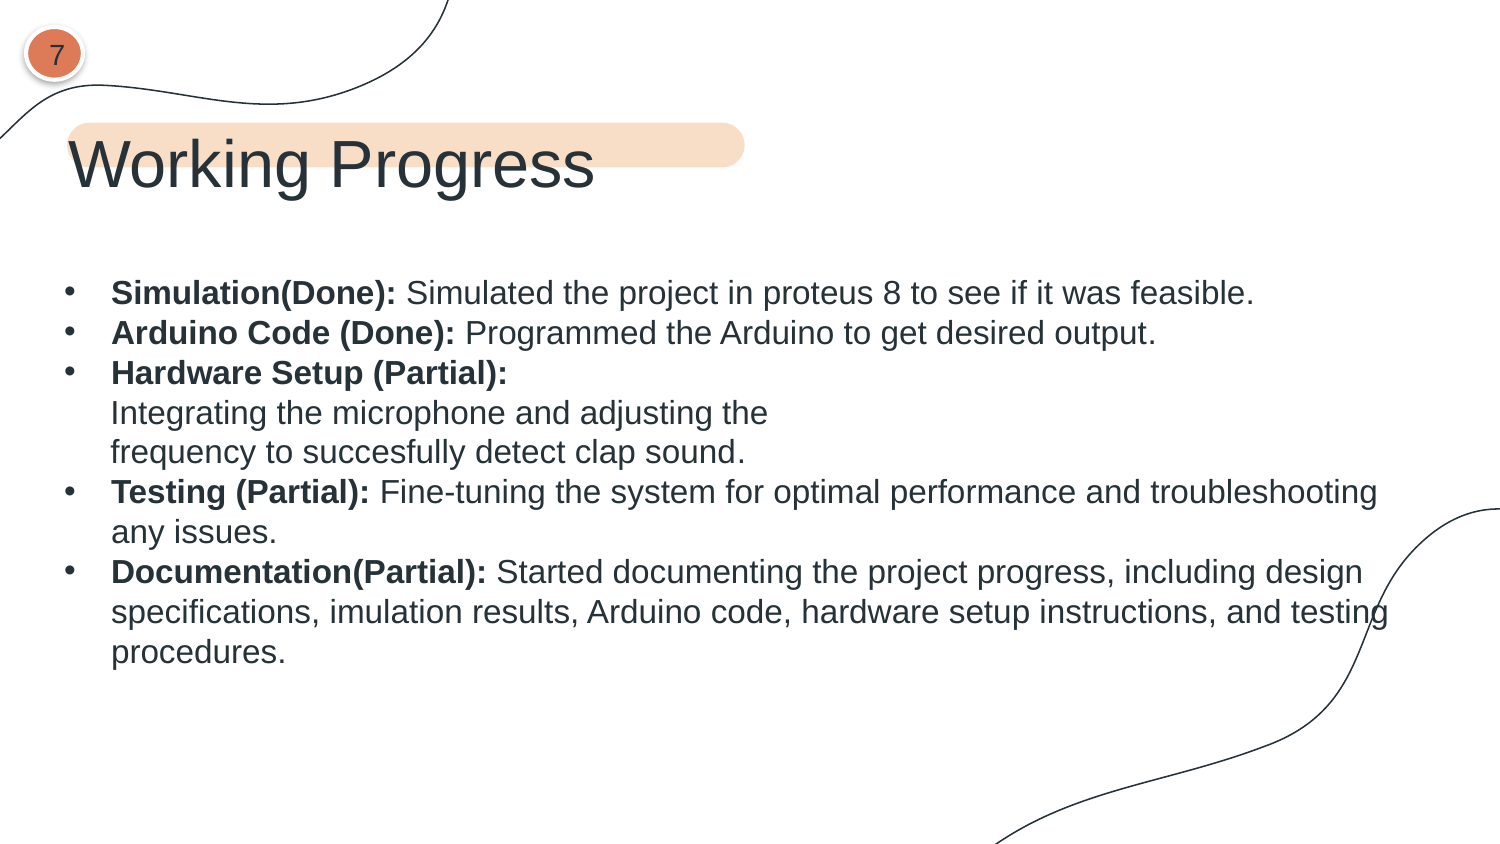

7
# Working Progress

Simulation(Done): Simulated the project in proteus 8 to see if it was feasible.
Arduino Code (Done): Programmed the Arduino to get desired output.
Hardware Setup (Partial):
     Integrating the microphone and adjusting the
     frequency to succesfully detect clap sound.
Testing (Partial): Fine-tuning the system for optimal performance and troubleshooting any issues.
Documentation(Partial): Started documenting the project progress, including design specifications, imulation results, Arduino code, hardware setup instructions, and testing procedures.